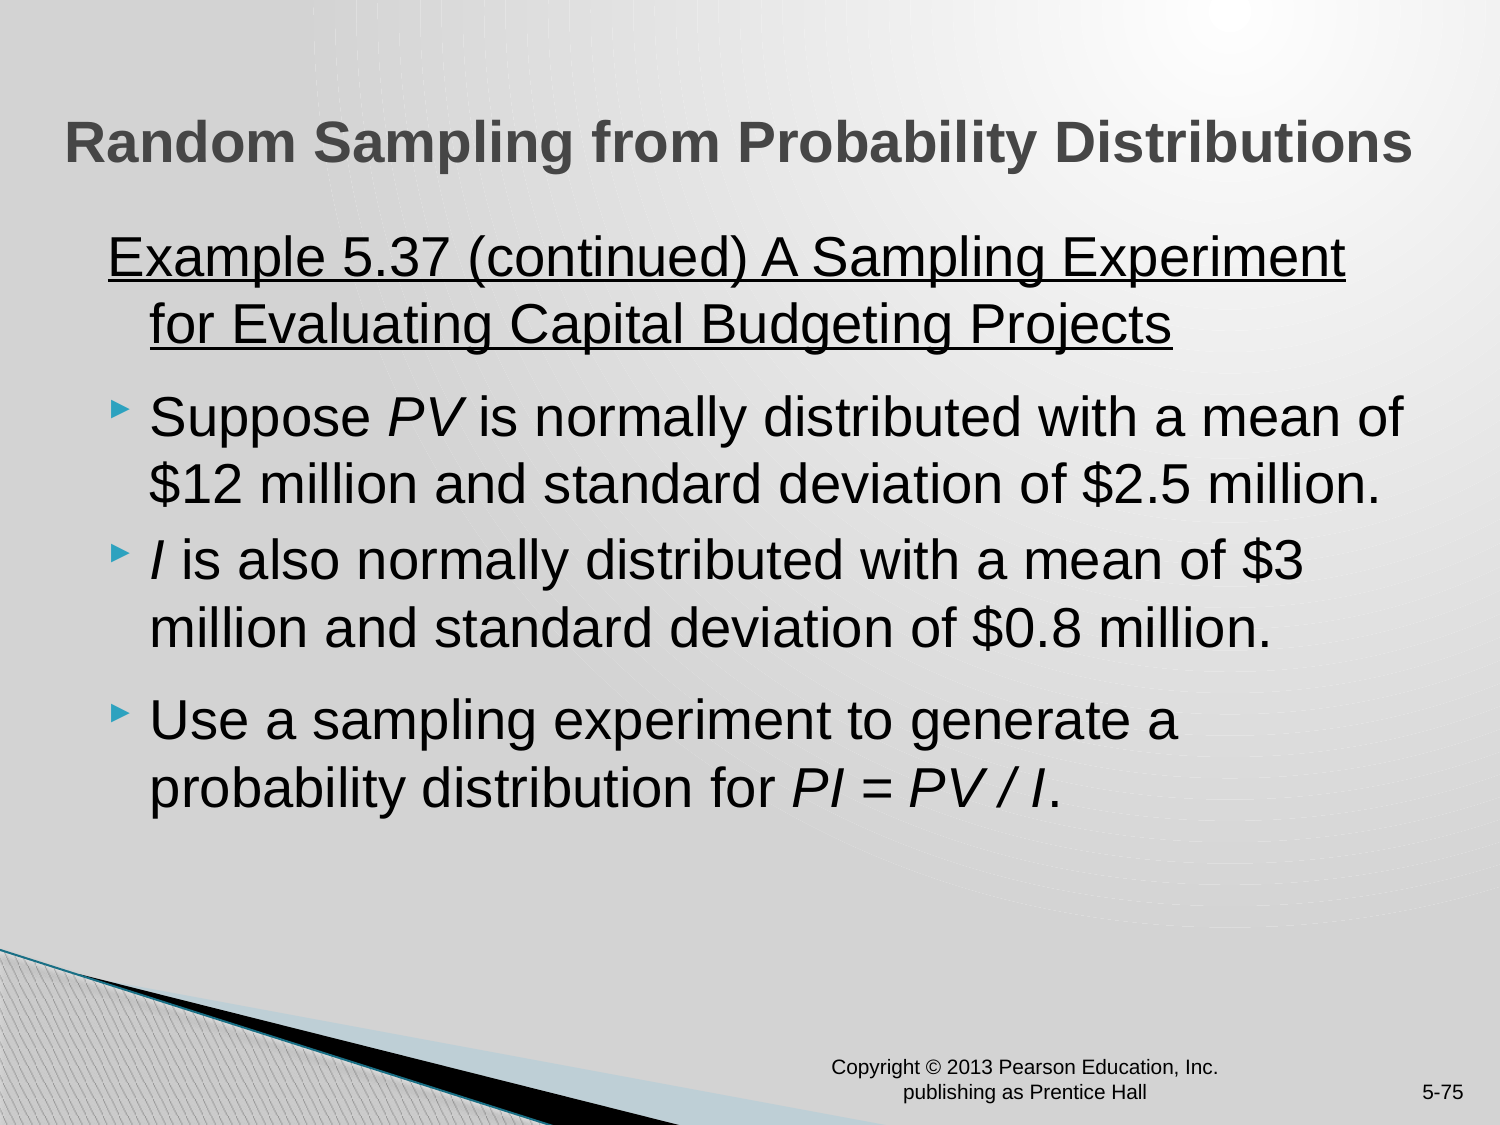

# Random Sampling from Probability Distributions
Example 5.37 (continued) A Sampling Experiment for Evaluating Capital Budgeting Projects
Suppose PV is normally distributed with a mean of $12 million and standard deviation of $2.5 million.
I is also normally distributed with a mean of $3 million and standard deviation of $0.8 million.
Use a sampling experiment to generate a probability distribution for PI = PV / I.
Copyright © 2013 Pearson Education, Inc. publishing as Prentice Hall
5-75